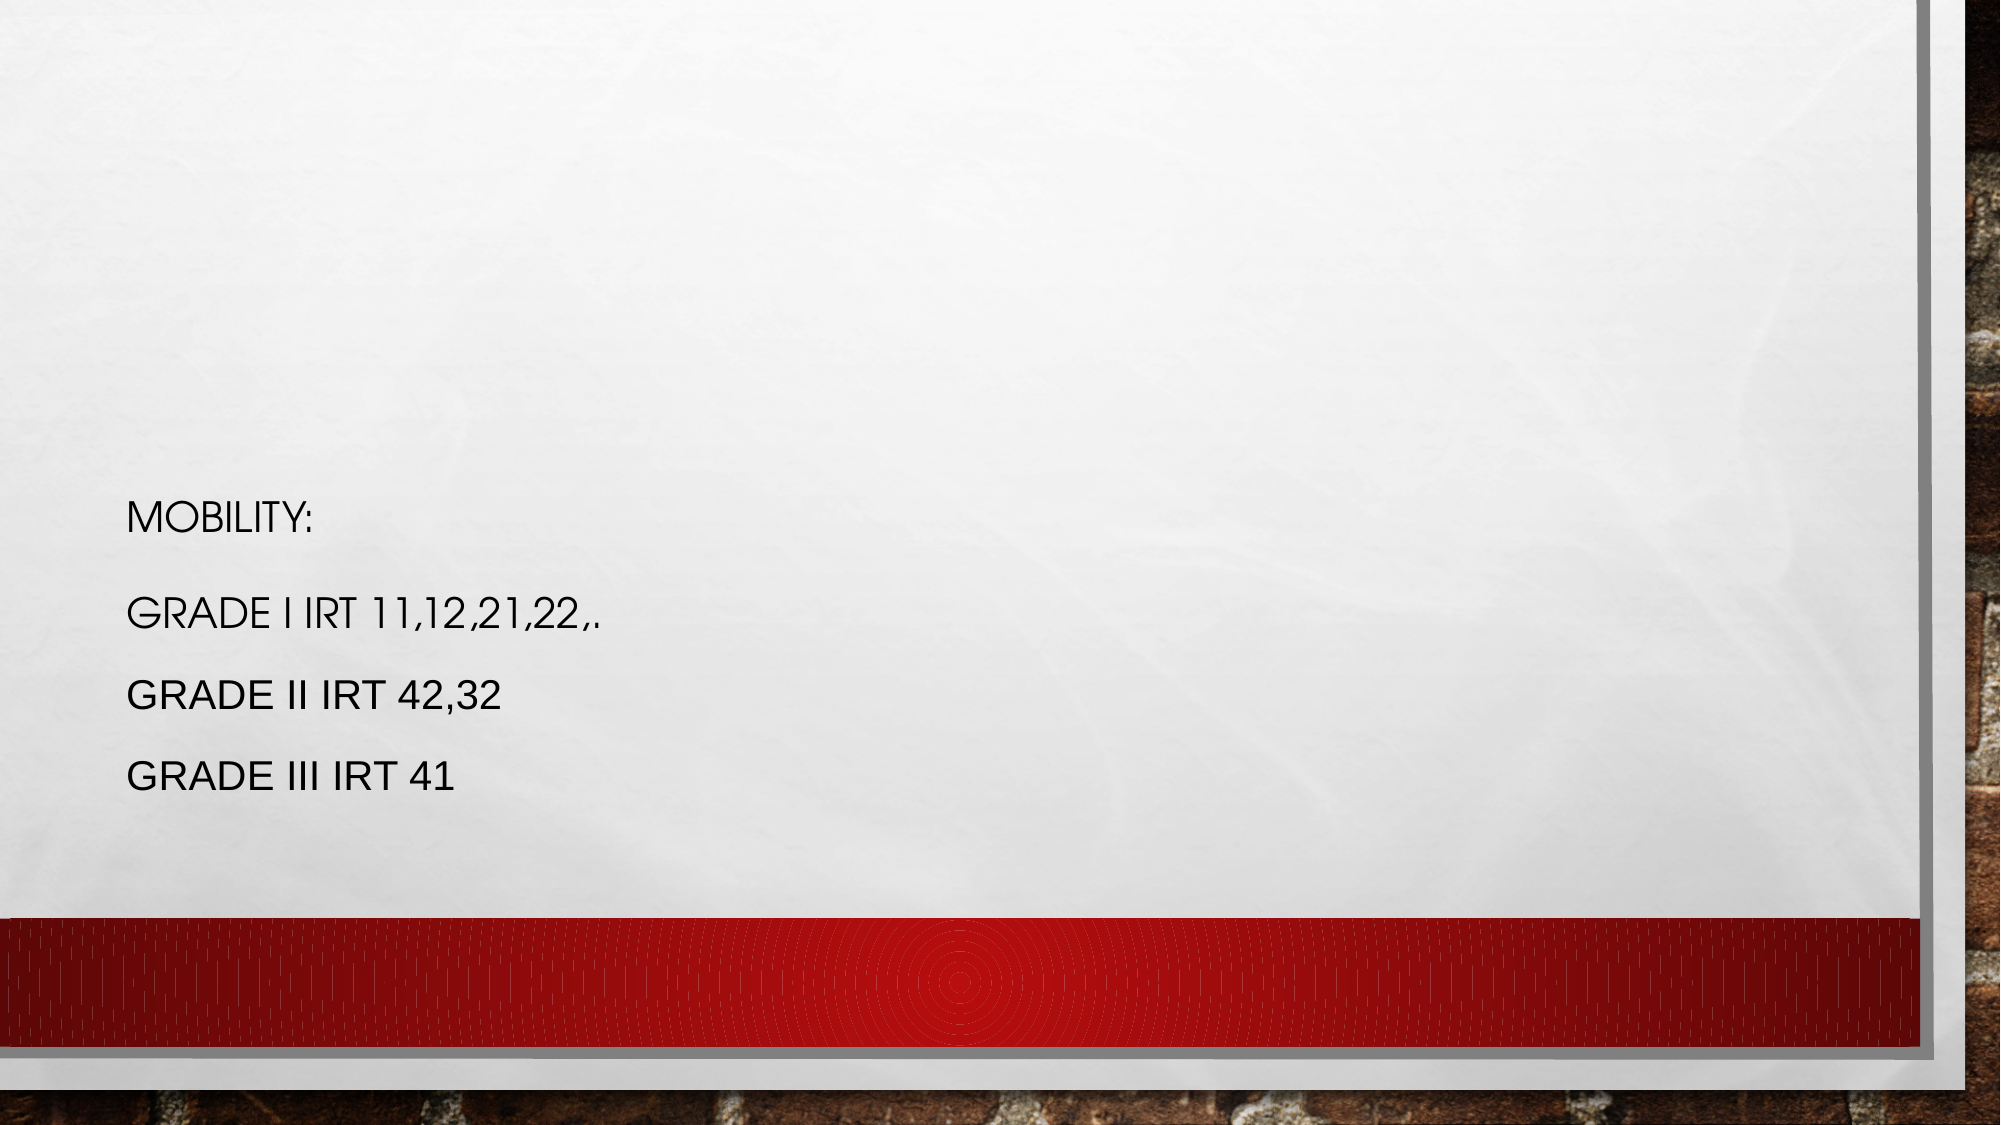

#
Mobility:
Grade I irt 11,12,21,22,.
Grade II irt 42,32
Grade III irt 41